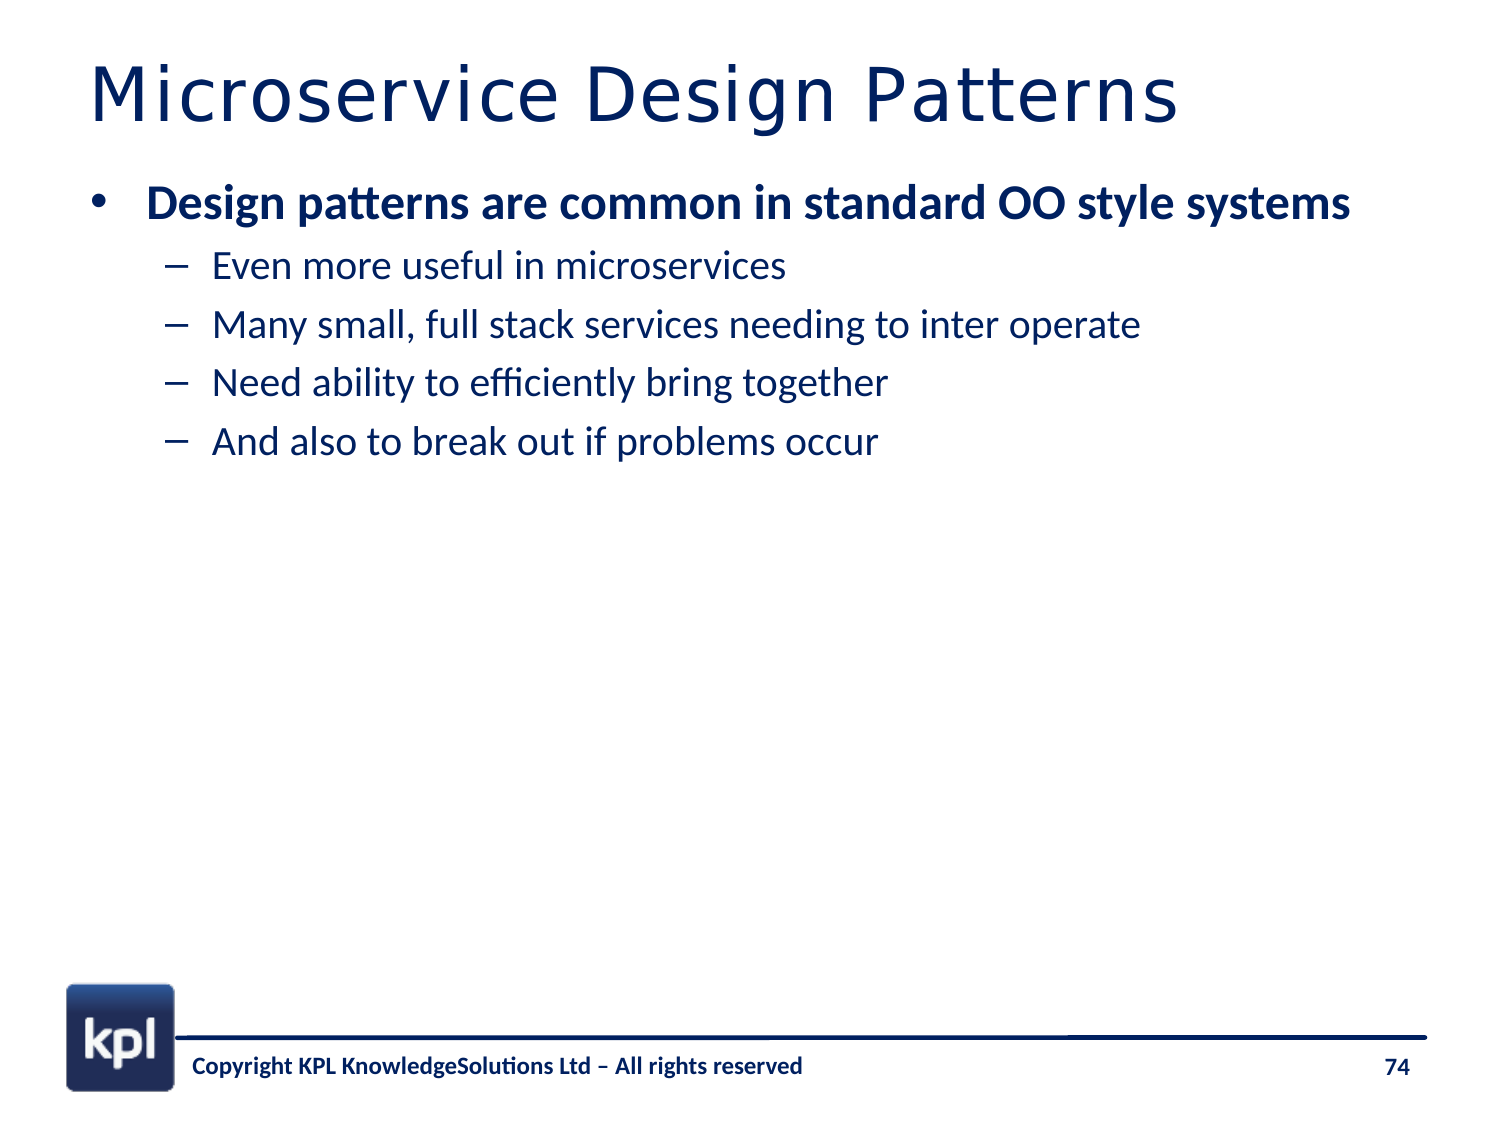

# Microservice Design Patterns
Design patterns are common in standard OO style systems
Even more useful in microservices
Many small, full stack services needing to inter operate
Need ability to efficiently bring together
And also to break out if problems occur
74
Copyright KPL KnowledgeSolutions Ltd – All rights reserved